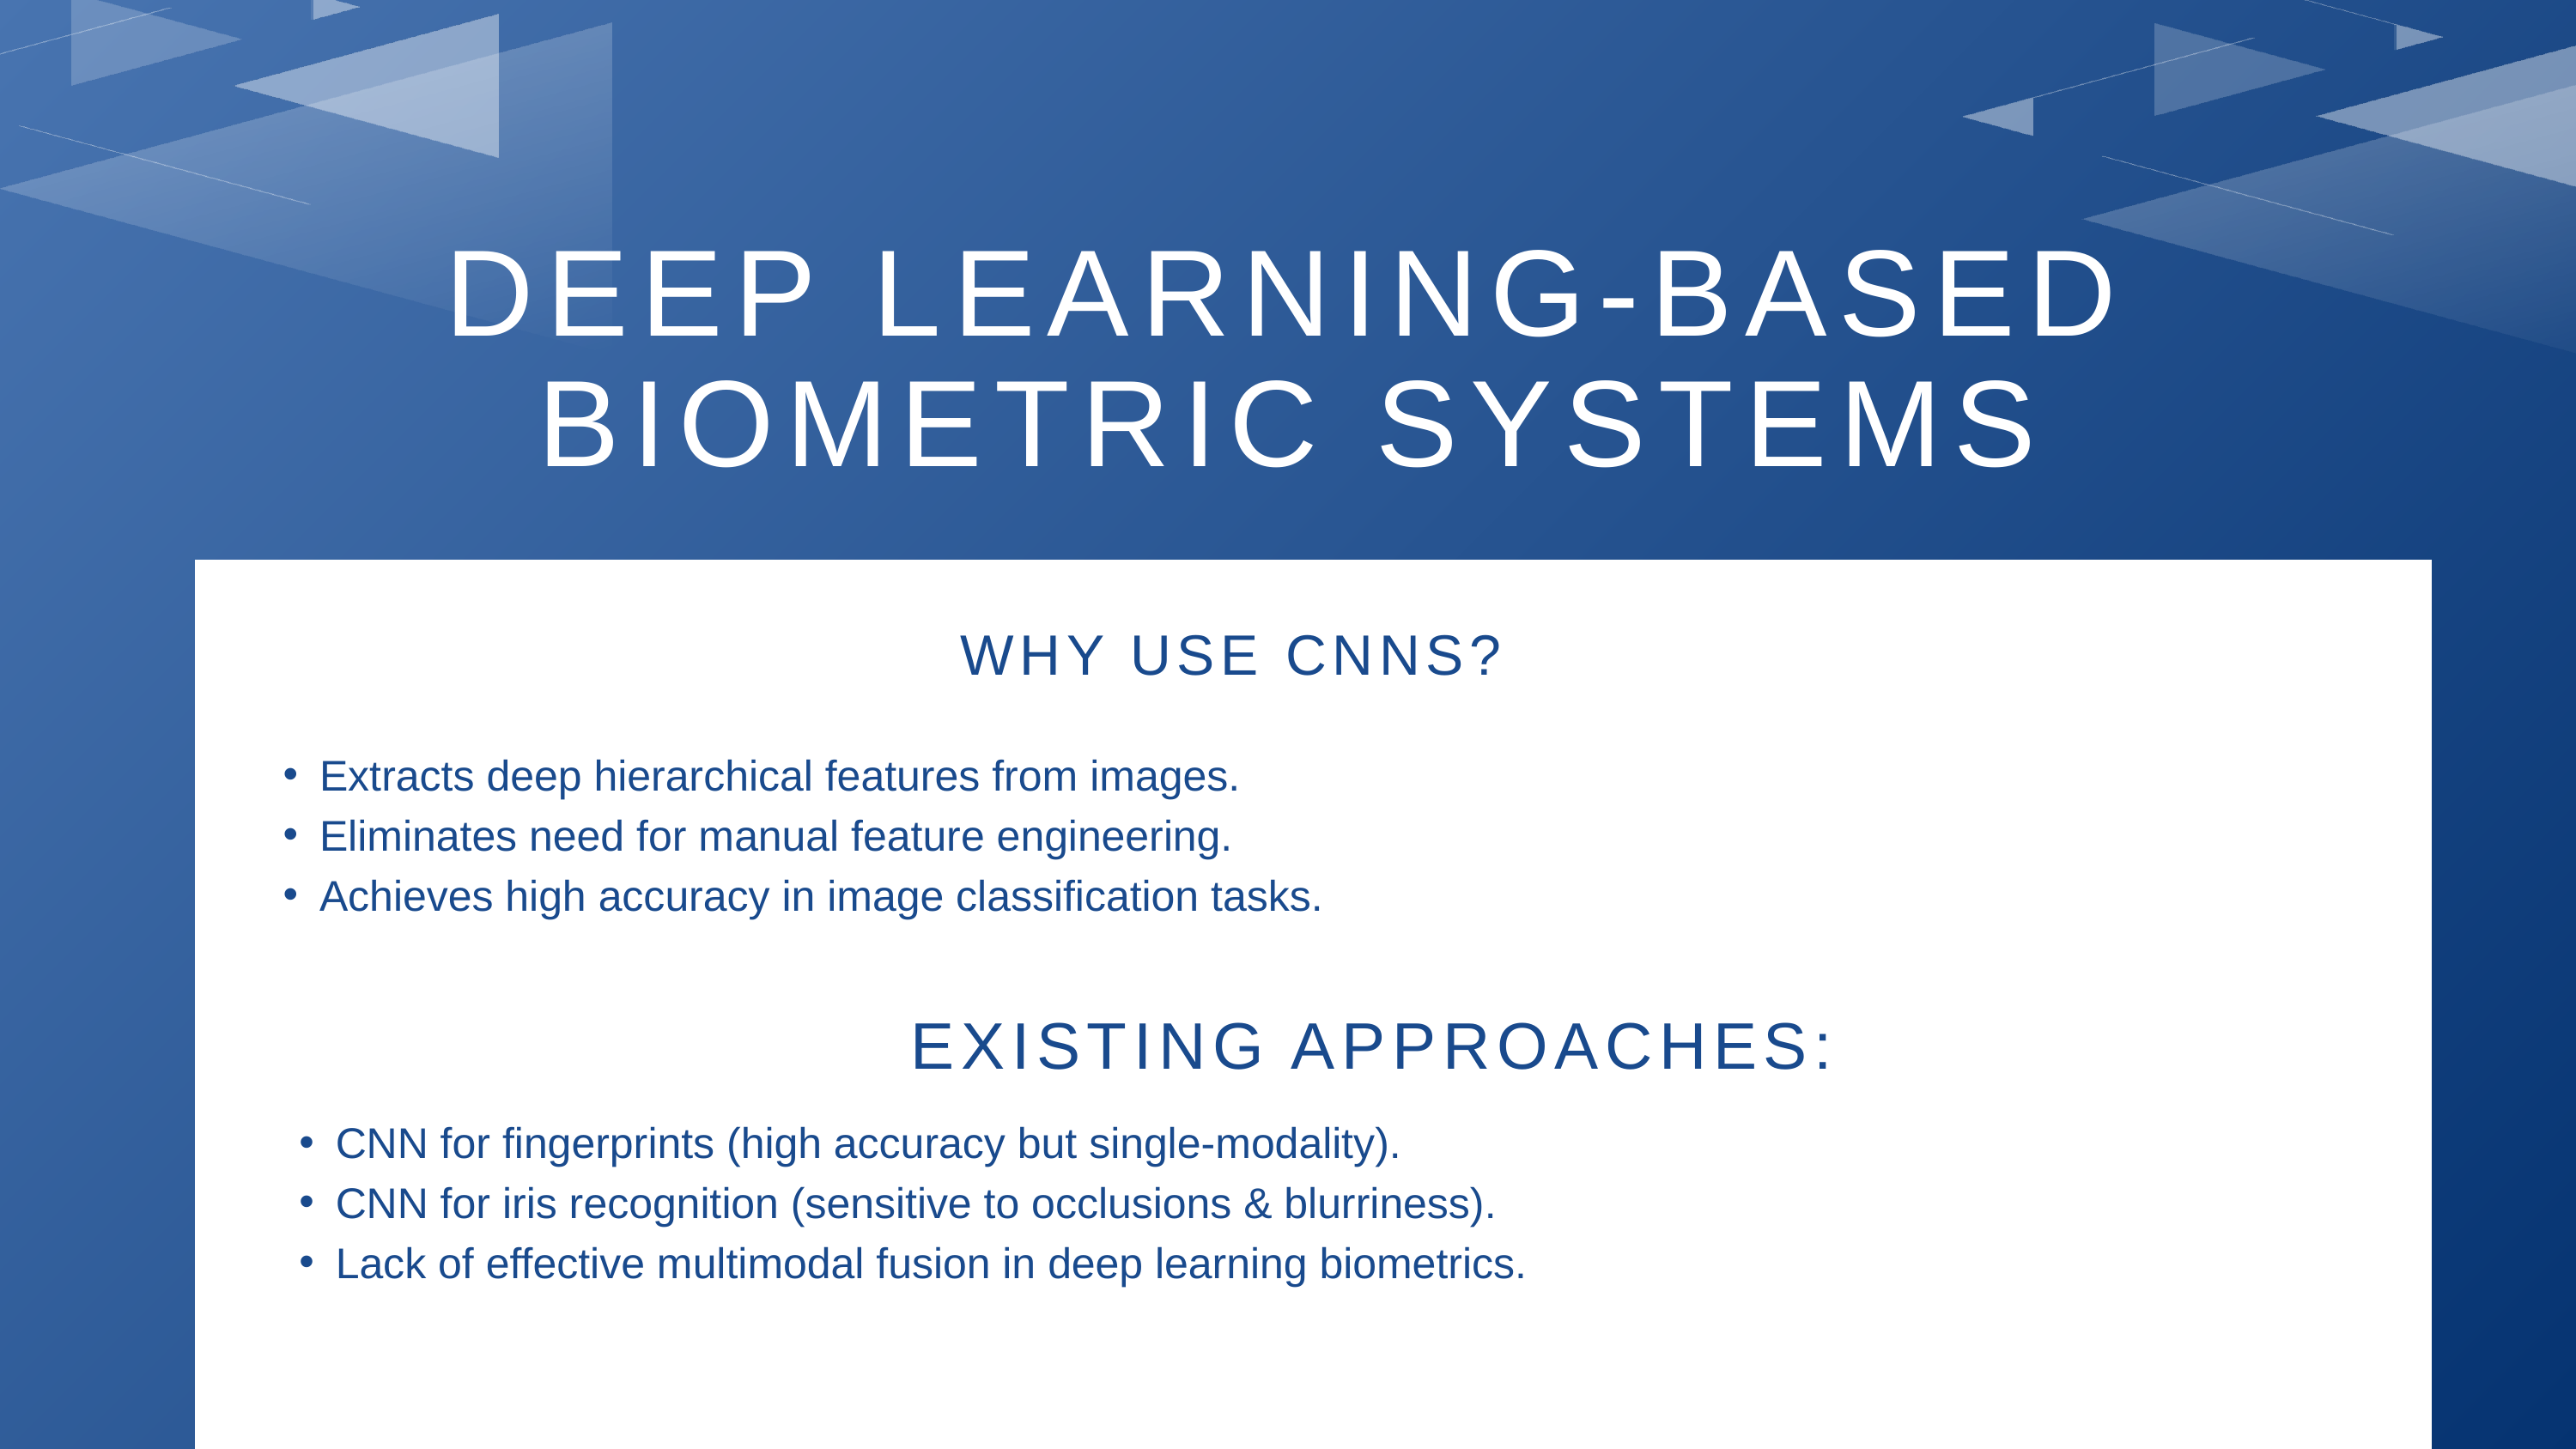

DEEP LEARNING-BASED BIOMETRIC SYSTEMS

WHY USE CNNS?
Extracts deep hierarchical features from images.
Eliminates need for manual feature engineering.
Achieves high accuracy in image classification tasks.

EXISTING APPROACHES:
CNN for fingerprints (high accuracy but single-modality).
CNN for iris recognition (sensitive to occlusions & blurriness).
Lack of effective multimodal fusion in deep learning biometrics.